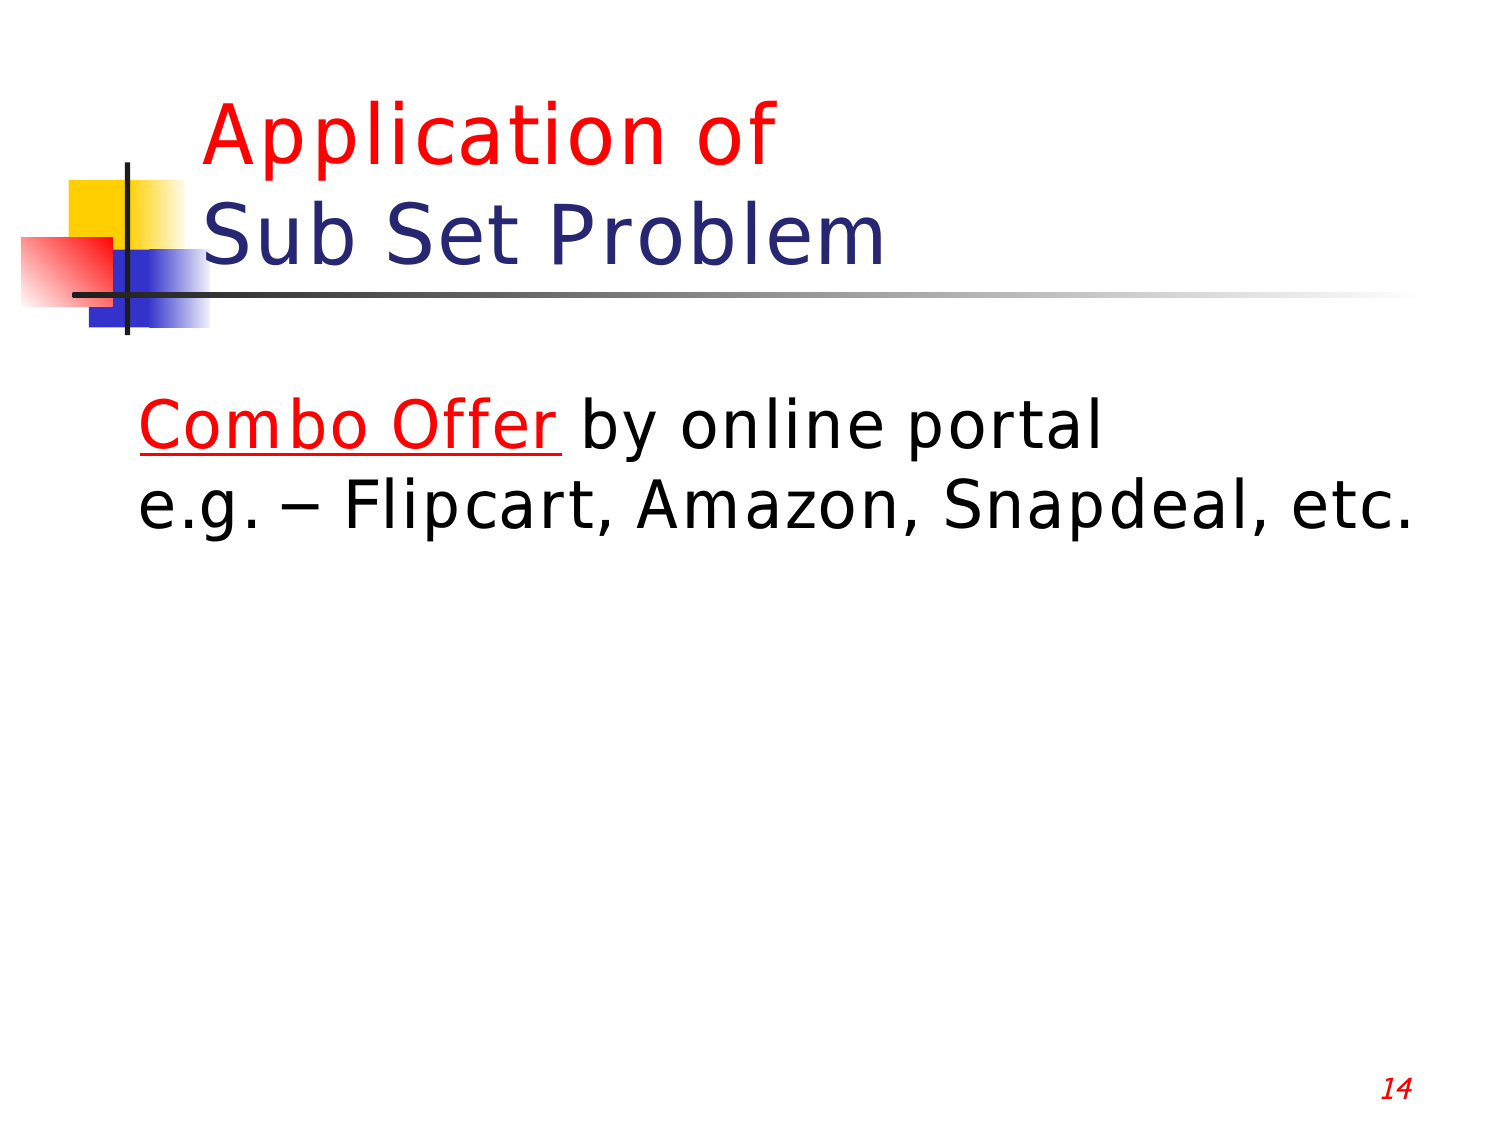

14
# Application of Sub Set Problem
Combo Offer by online portal
e.g. – Flipcart, Amazon, Snapdeal, etc.